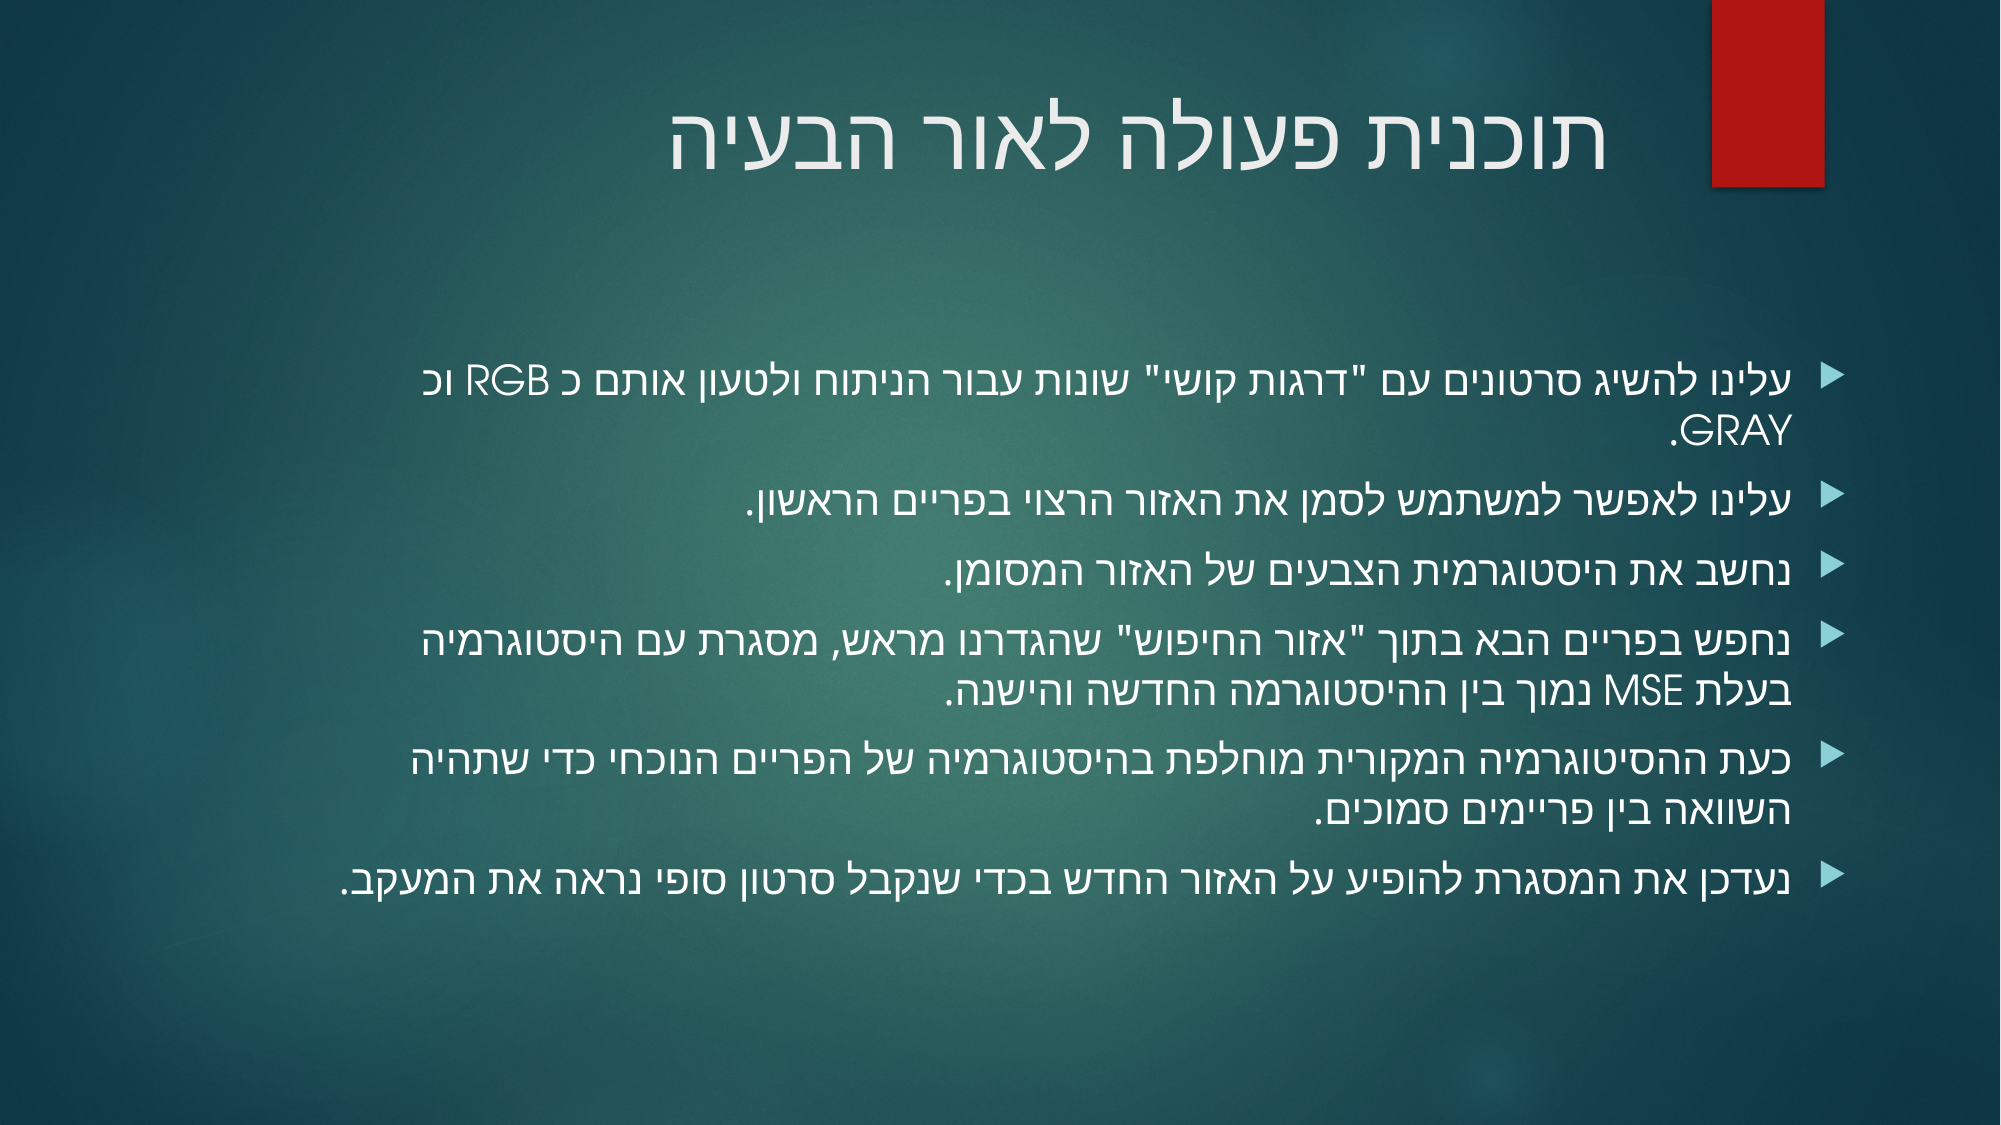

# תוכנית פעולה לאור הבעיה

עלינו להשיג סרטונים עם "דרגות קושי" שונות עבור הניתוח ולטעון אותם כ RGB וכ GRAY.
עלינו לאפשר למשתמש לסמן את האזור הרצוי בפריים הראשון.
נחשב את היסטוגרמית הצבעים של האזור המסומן.
נחפש בפריים הבא בתוך "אזור החיפוש" שהגדרנו מראש, מסגרת עם היסטוגרמיה בעלת MSE נמוך בין ההיסטוגרמה החדשה והישנה.
כעת ההסיטוגרמיה המקורית מוחלפת בהיסטוגרמיה של הפריים הנוכחי כדי שתהיה השוואה בין פריימים סמוכים.
נעדכן את המסגרת להופיע על האזור החדש בכדי שנקבל סרטון סופי נראה את המעקב.